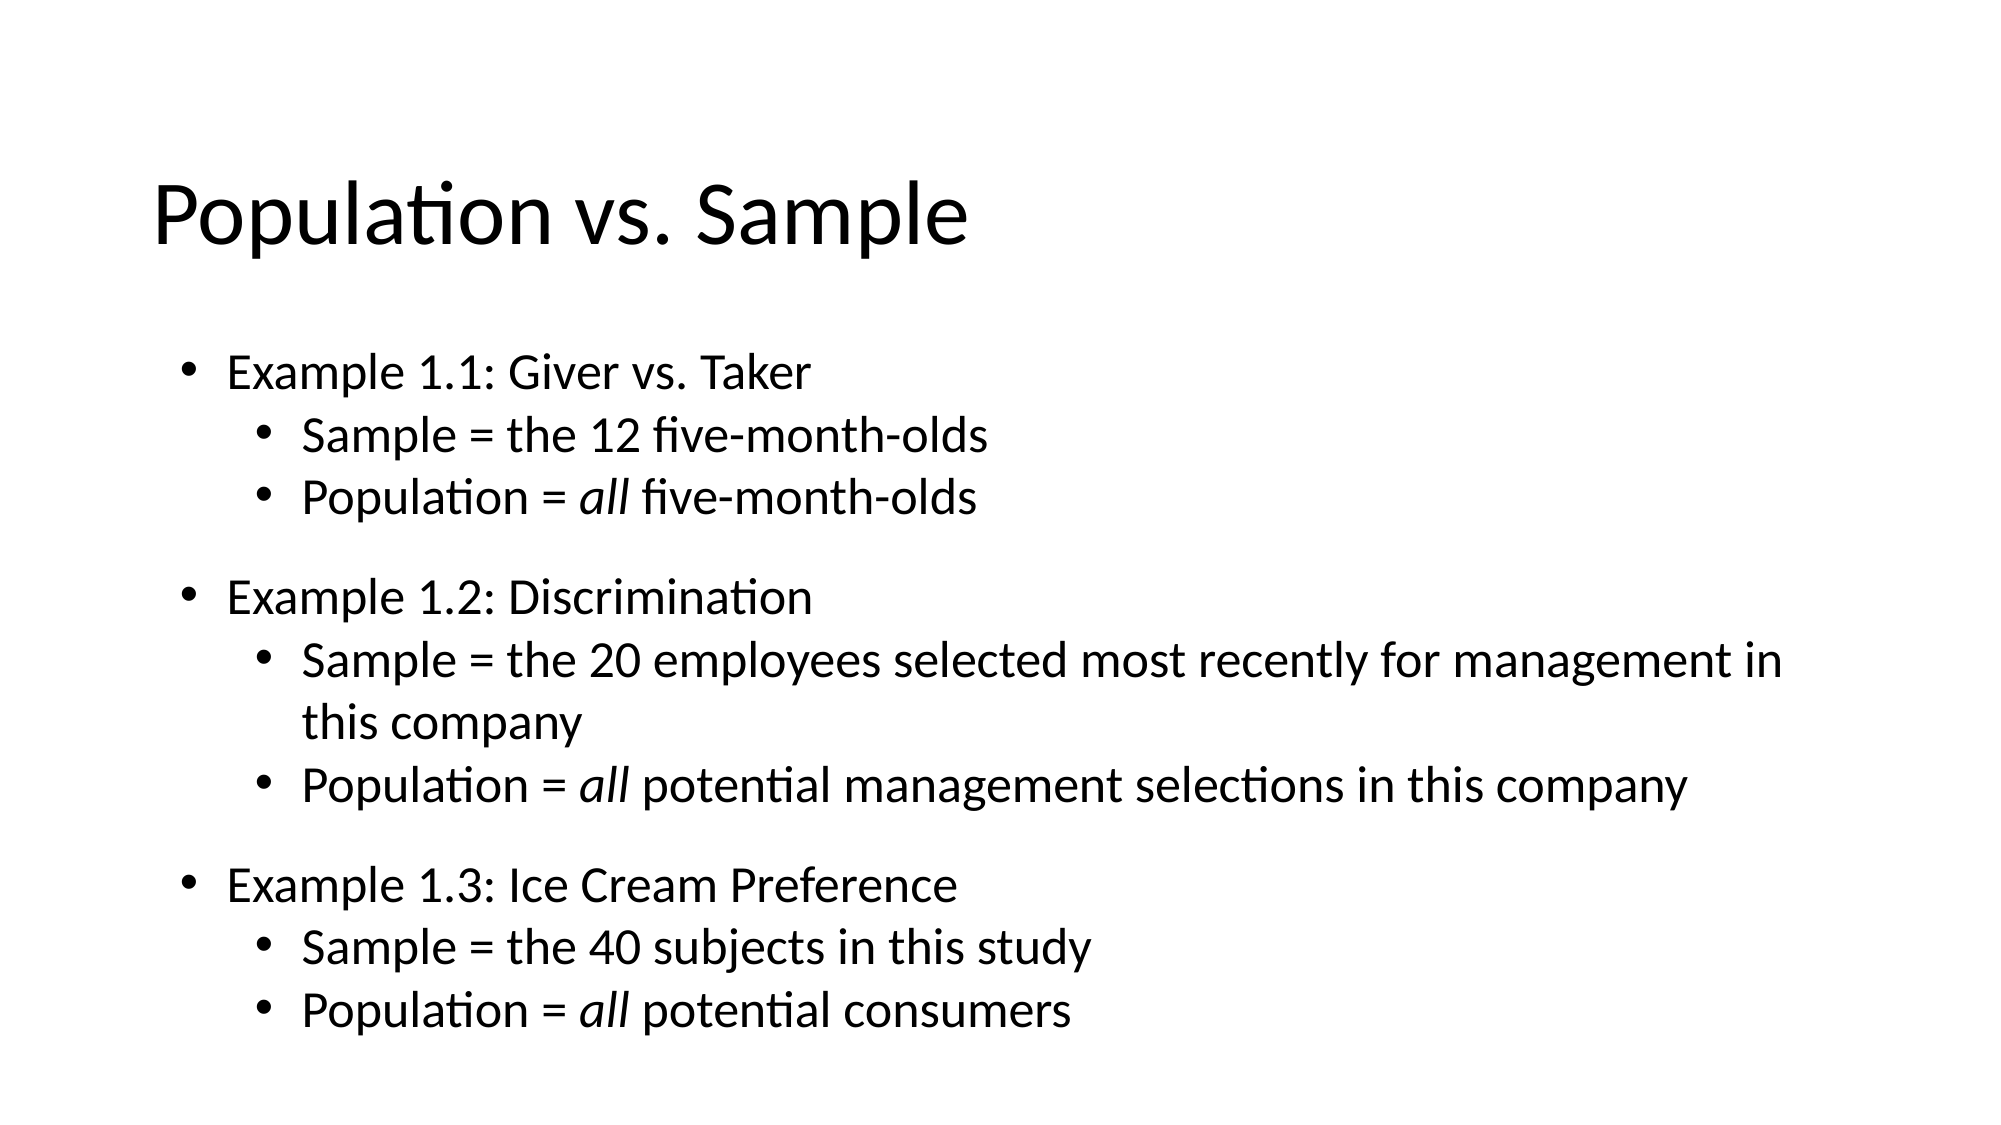

Population vs. Sample
Example 1.1: Giver vs. Taker
Sample = the 12 five-month-olds
Population = all five-month-olds
Example 1.2: Discrimination
Sample = the 20 employees selected most recently for management in this company
Population = all potential management selections in this company
Example 1.3: Ice Cream Preference
Sample = the 40 subjects in this study
Population = all potential consumers